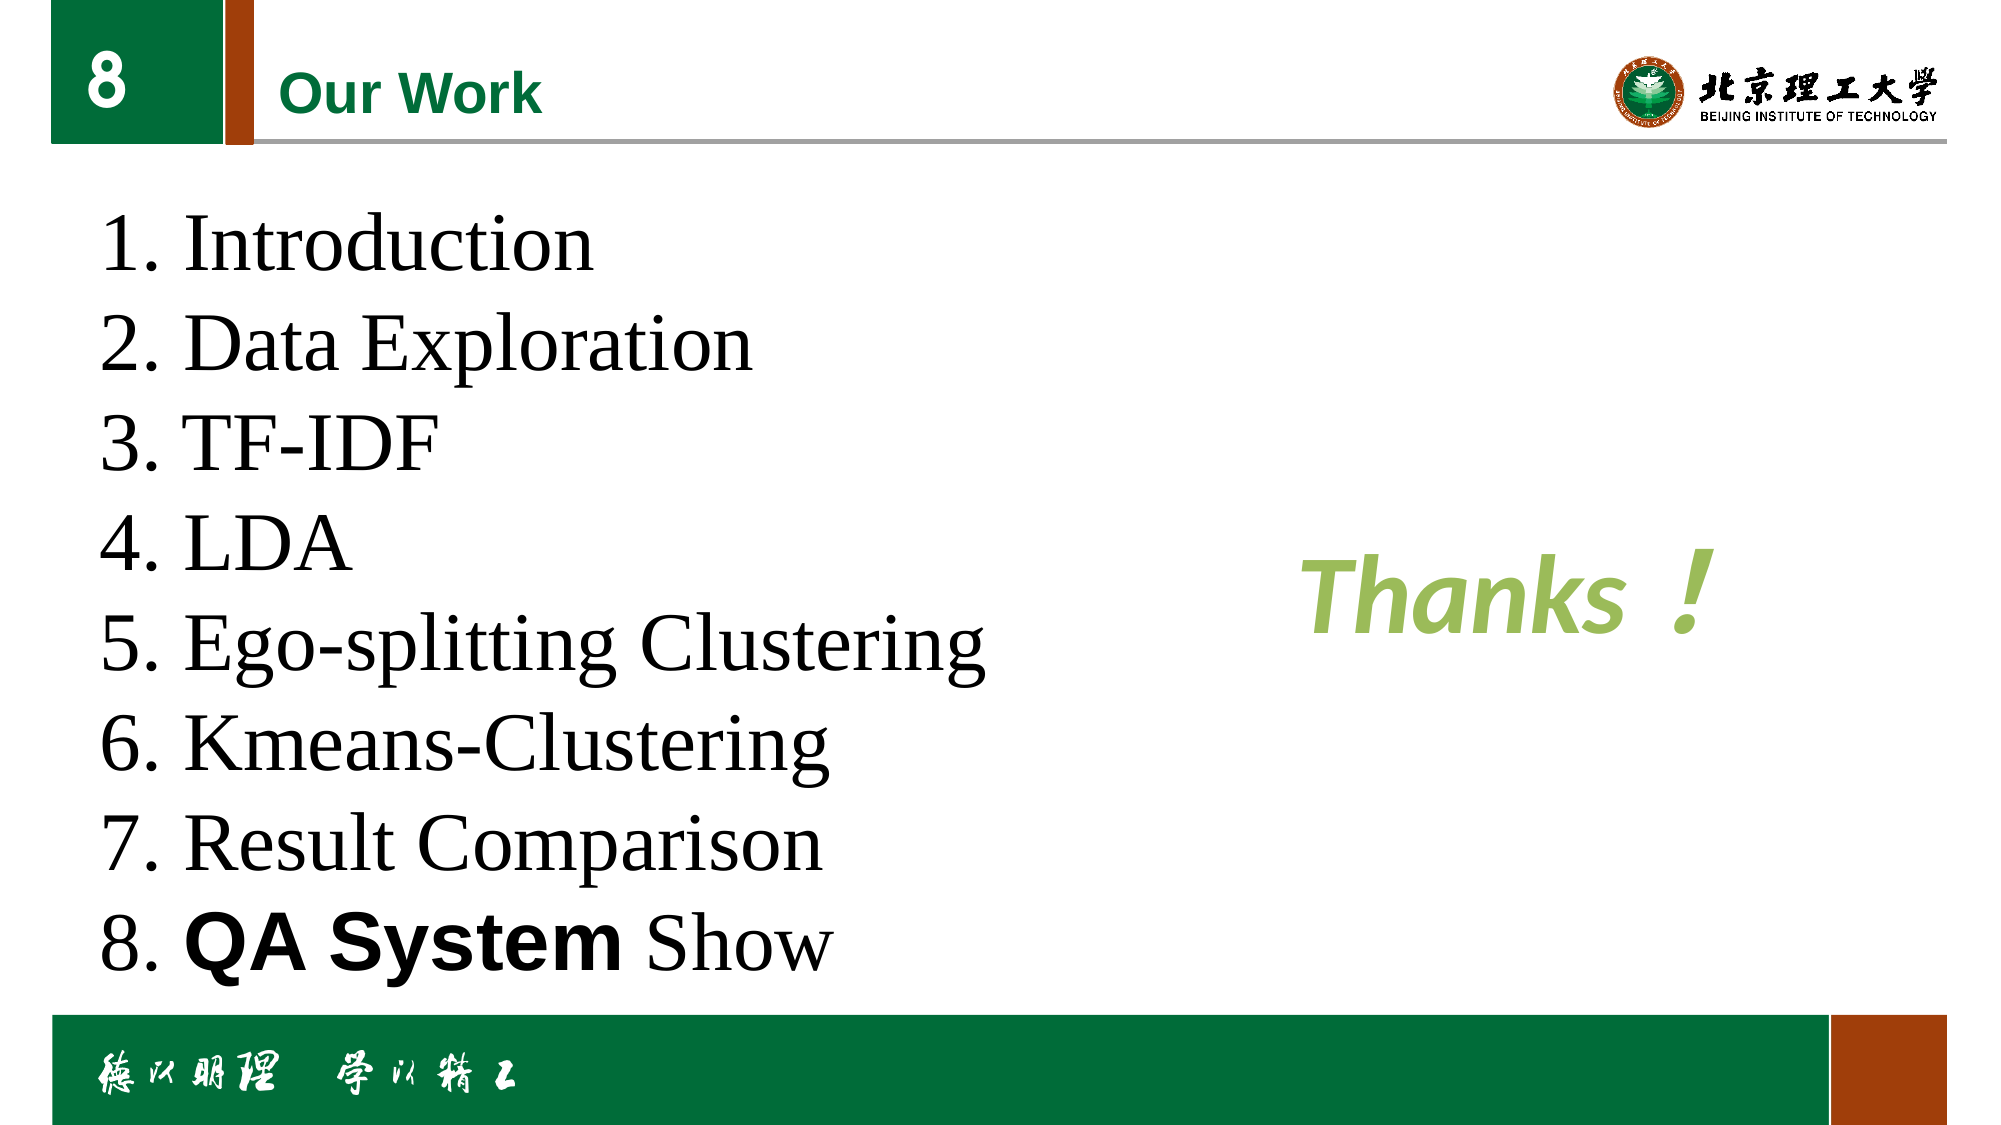

8
Our Work
# 1. Introduction 2. Data Exploration 3. TF-IDF 4. LDA 5. Ego-splitting Clustering 6. Kmeans-Clustering 7. Result Comparison 8. QA System Show
Thanks！